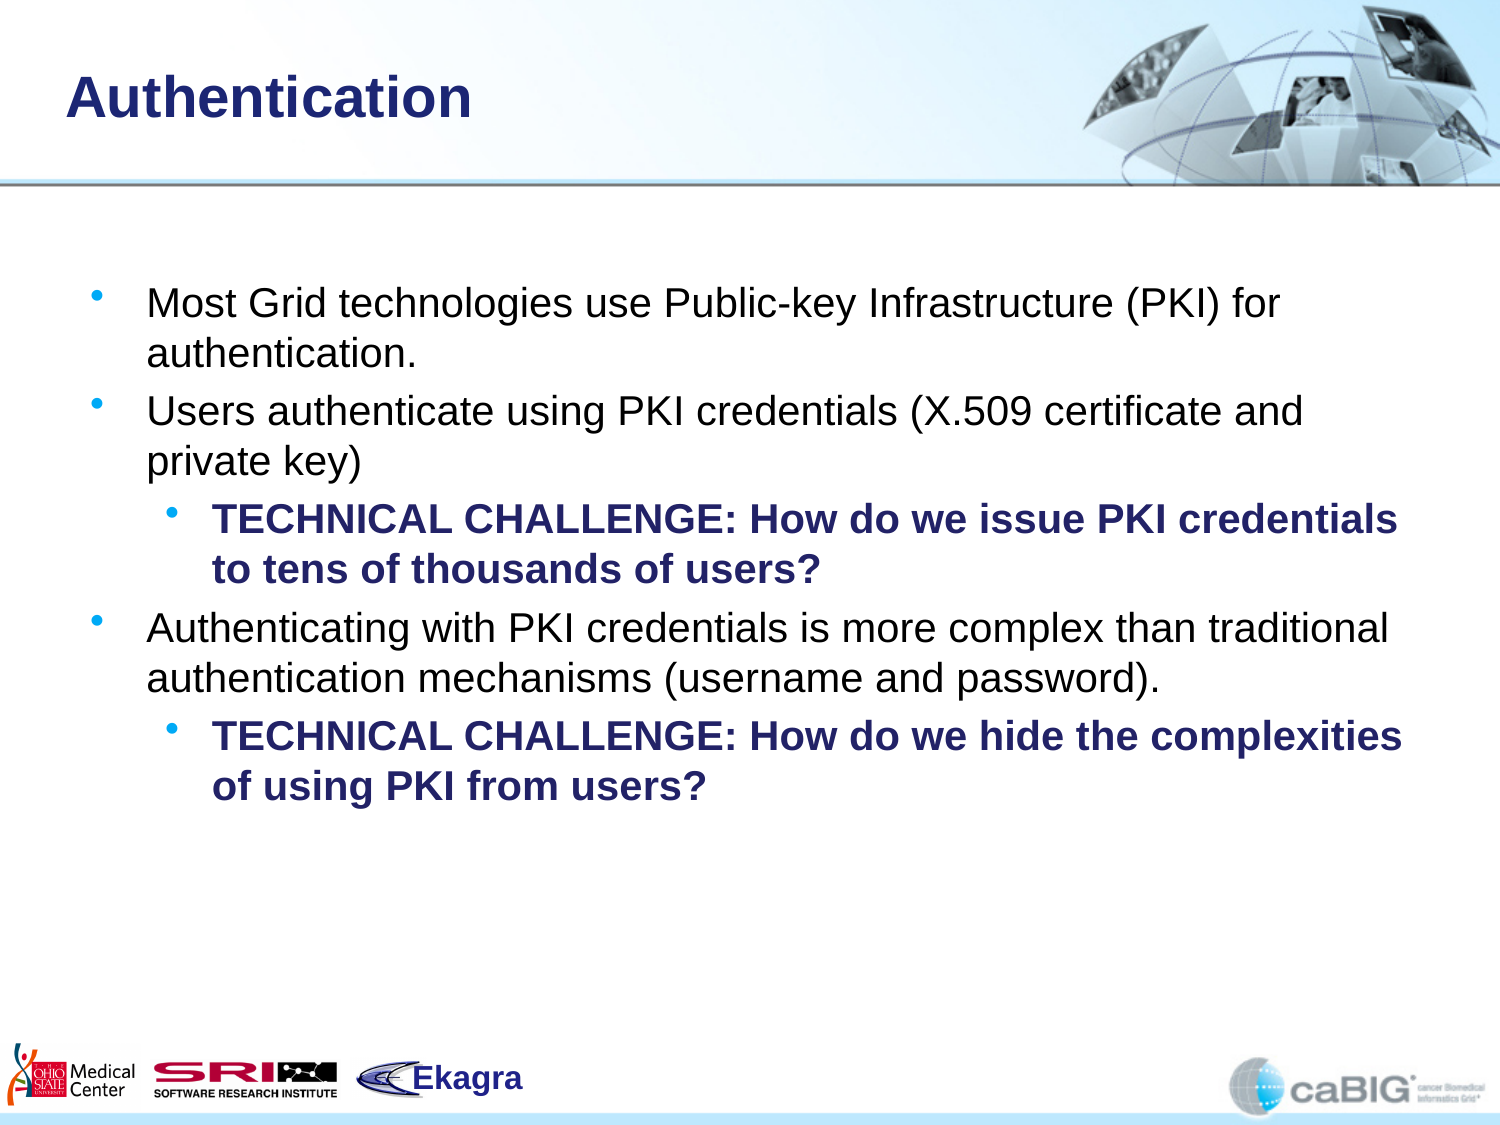

# Authentication

Most Grid technologies use Public-key Infrastructure (PKI) for authentication.
Users authenticate using PKI credentials (X.509 certificate and private key)
TECHNICAL CHALLENGE: How do we issue PKI credentials to tens of thousands of users?
Authenticating with PKI credentials is more complex than traditional authentication mechanisms (username and password).
TECHNICAL CHALLENGE: How do we hide the complexities of using PKI from users?